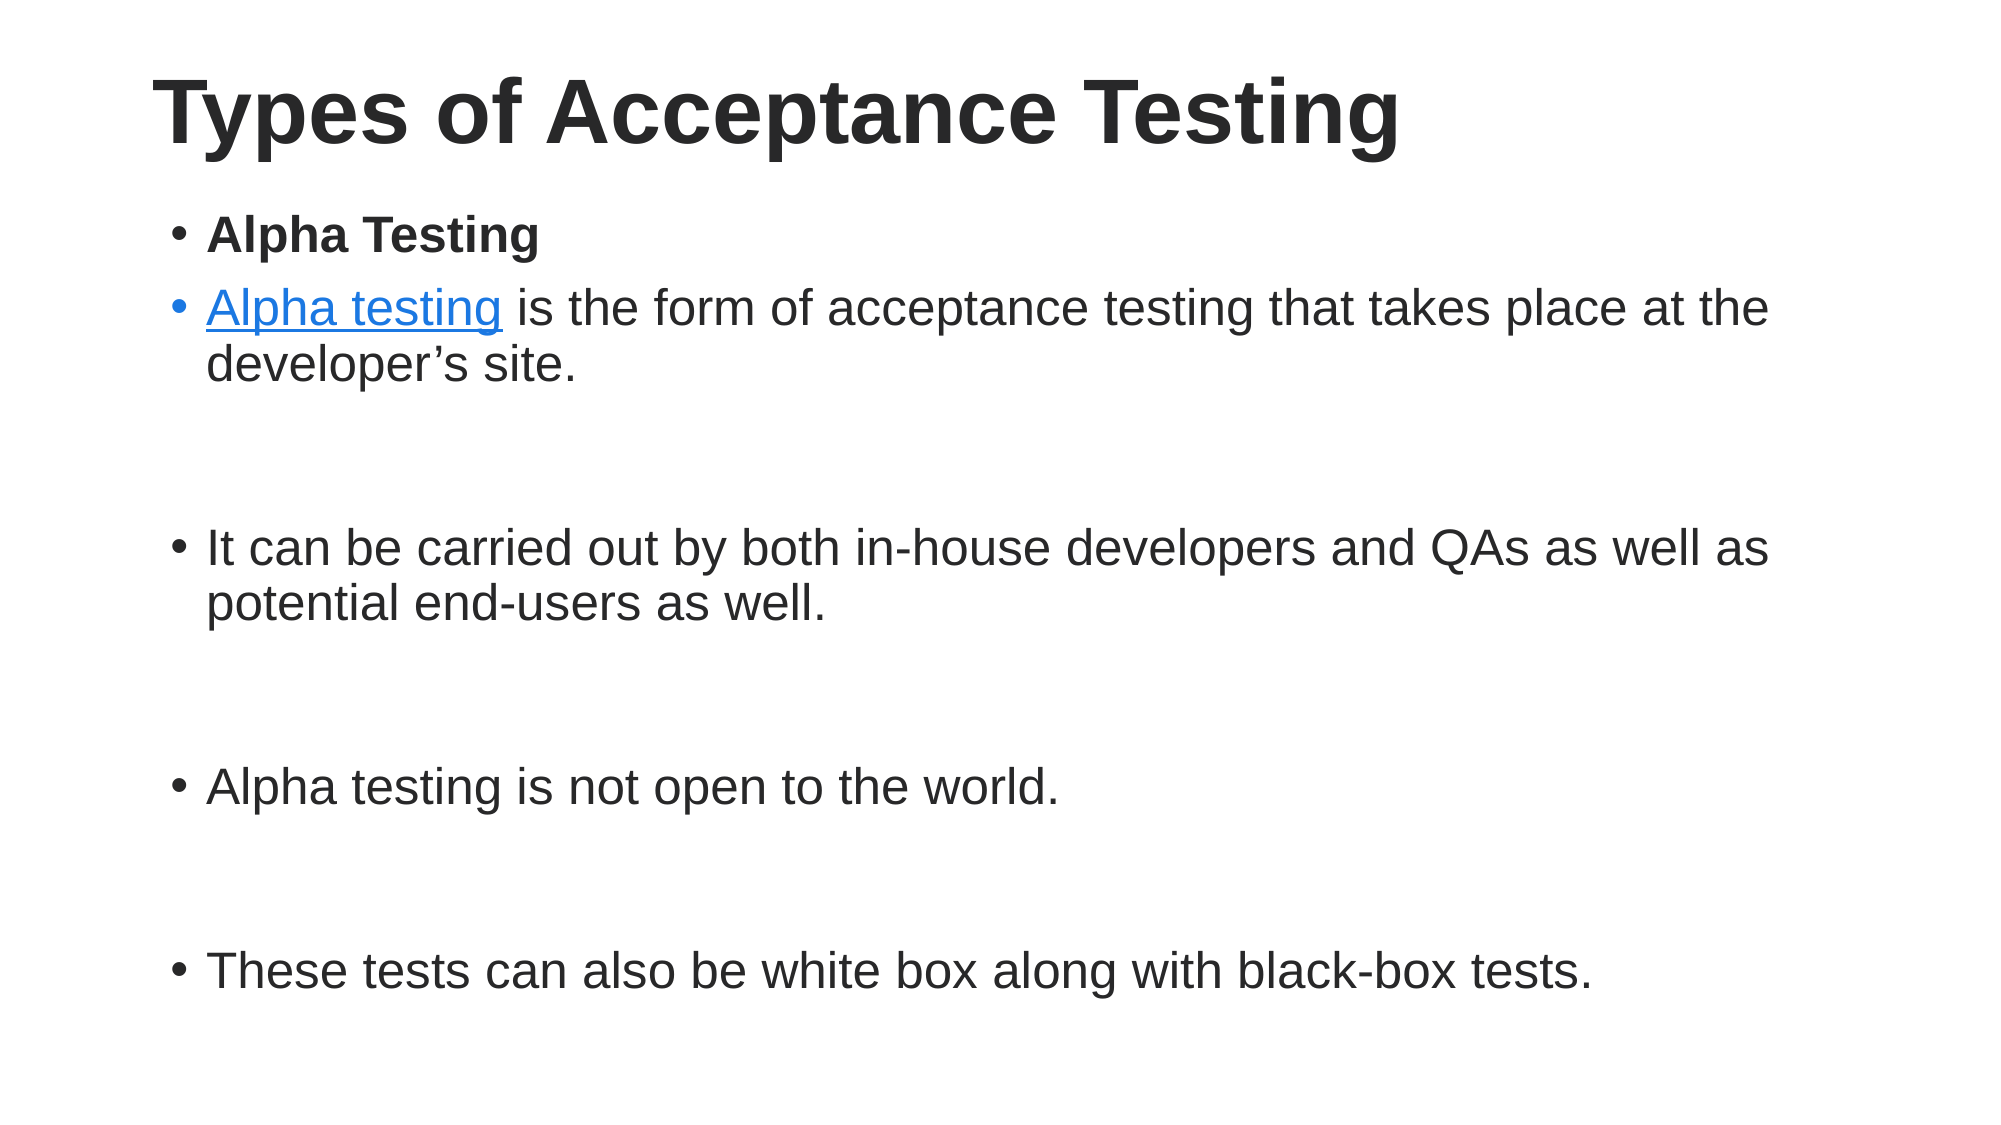

# Types of Acceptance Testing
Alpha Testing
Alpha testing is the form of acceptance testing that takes place at the developer’s site.
It can be carried out by both in-house developers and QAs as well as potential end-users as well.
Alpha testing is not open to the world.
These tests can also be white box along with black-box tests.